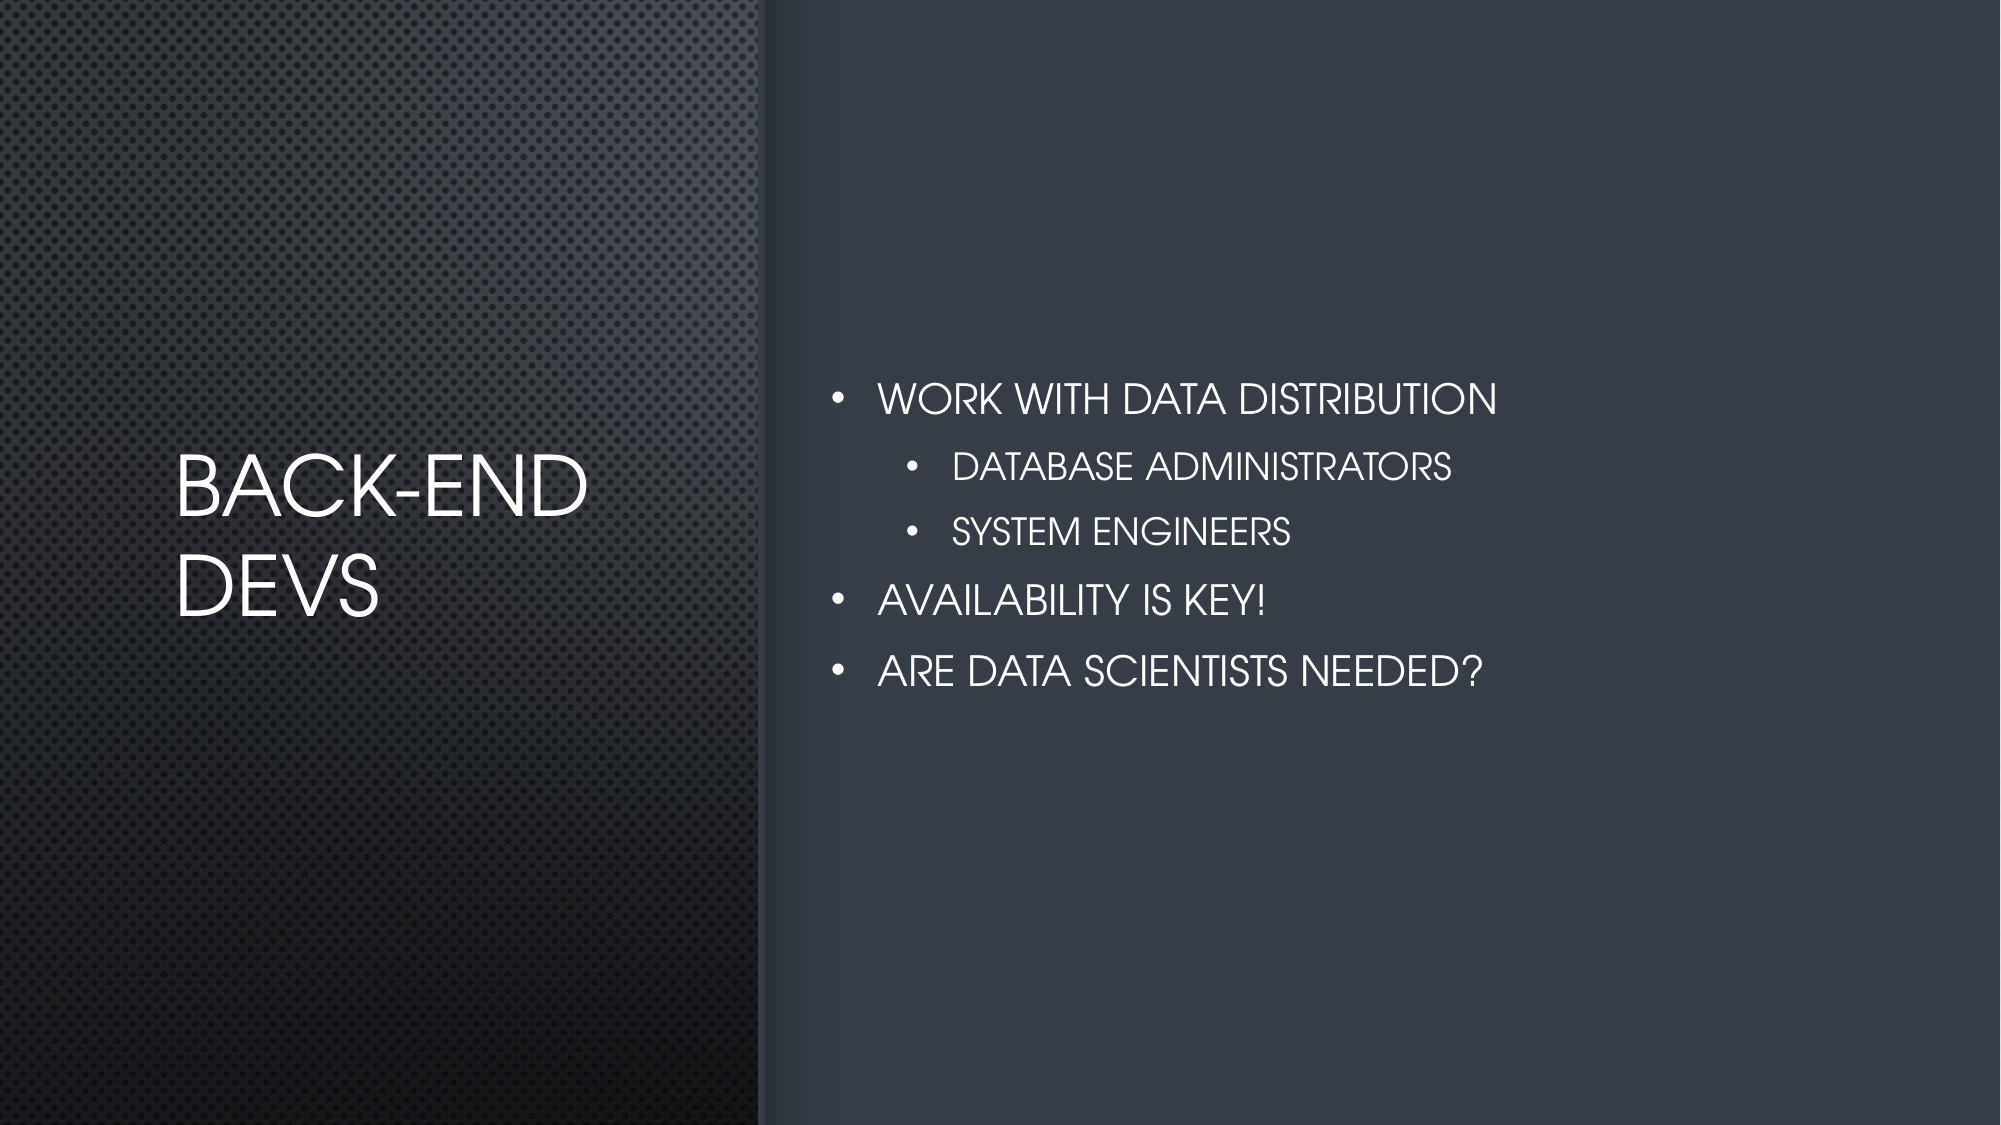

# Back-End Devs
Work with data distribution
Database administrators
System Engineers
Availability is key!
Are data Scientists needed?